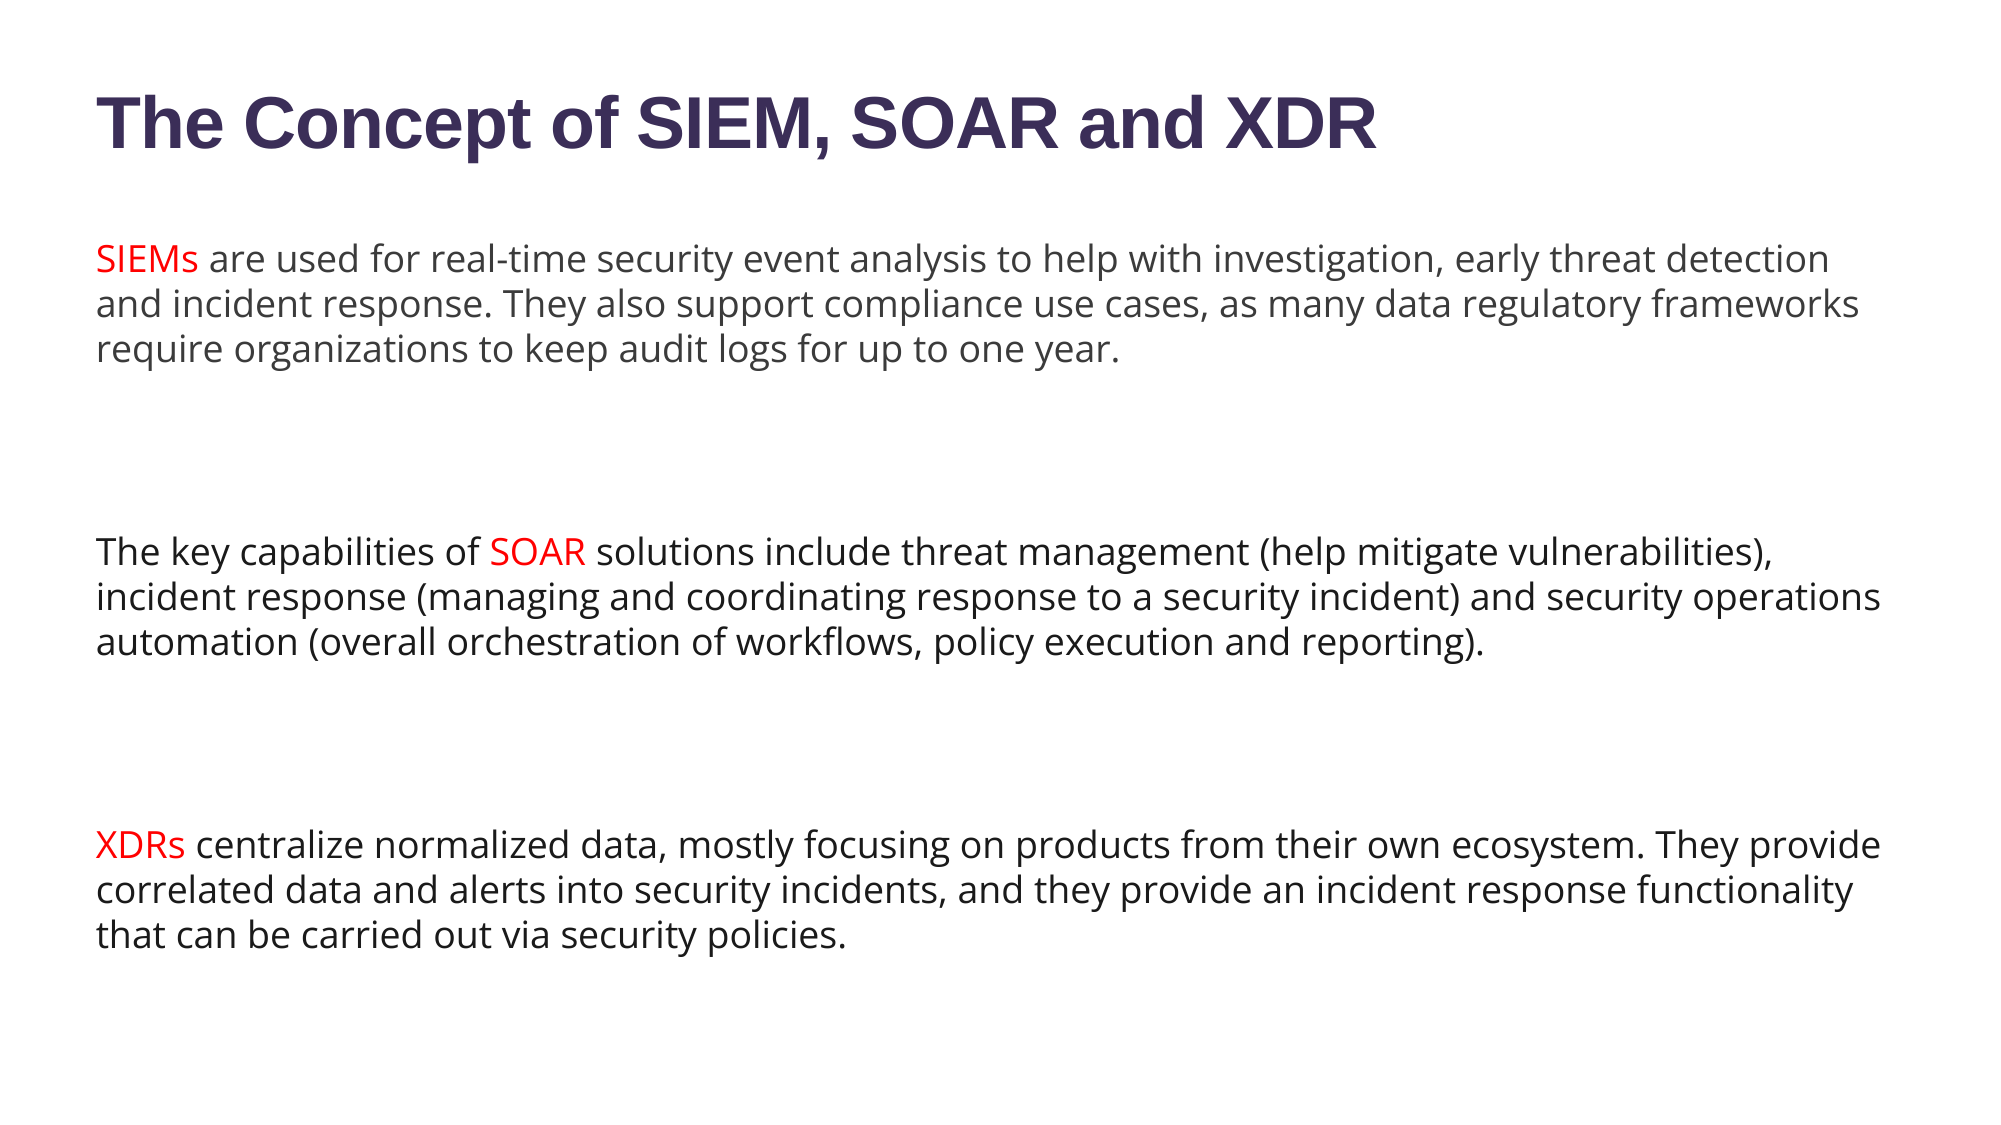

# The Concept of SIEM, SOAR and XDR
SIEMs are used for real-time security event analysis to help with investigation, early threat detection and incident response. They also support compliance use cases, as many data regulatory frameworks require organizations to keep audit logs for up to one year.
The key capabilities of SOAR solutions include threat management (help mitigate vulnerabilities), incident response (managing and coordinating response to a security incident) and security operations automation (overall orchestration of workflows, policy execution and reporting).
XDRs centralize normalized data, mostly focusing on products from their own ecosystem. They provide correlated data and alerts into security incidents, and they provide an incident response functionality that can be carried out via security policies.